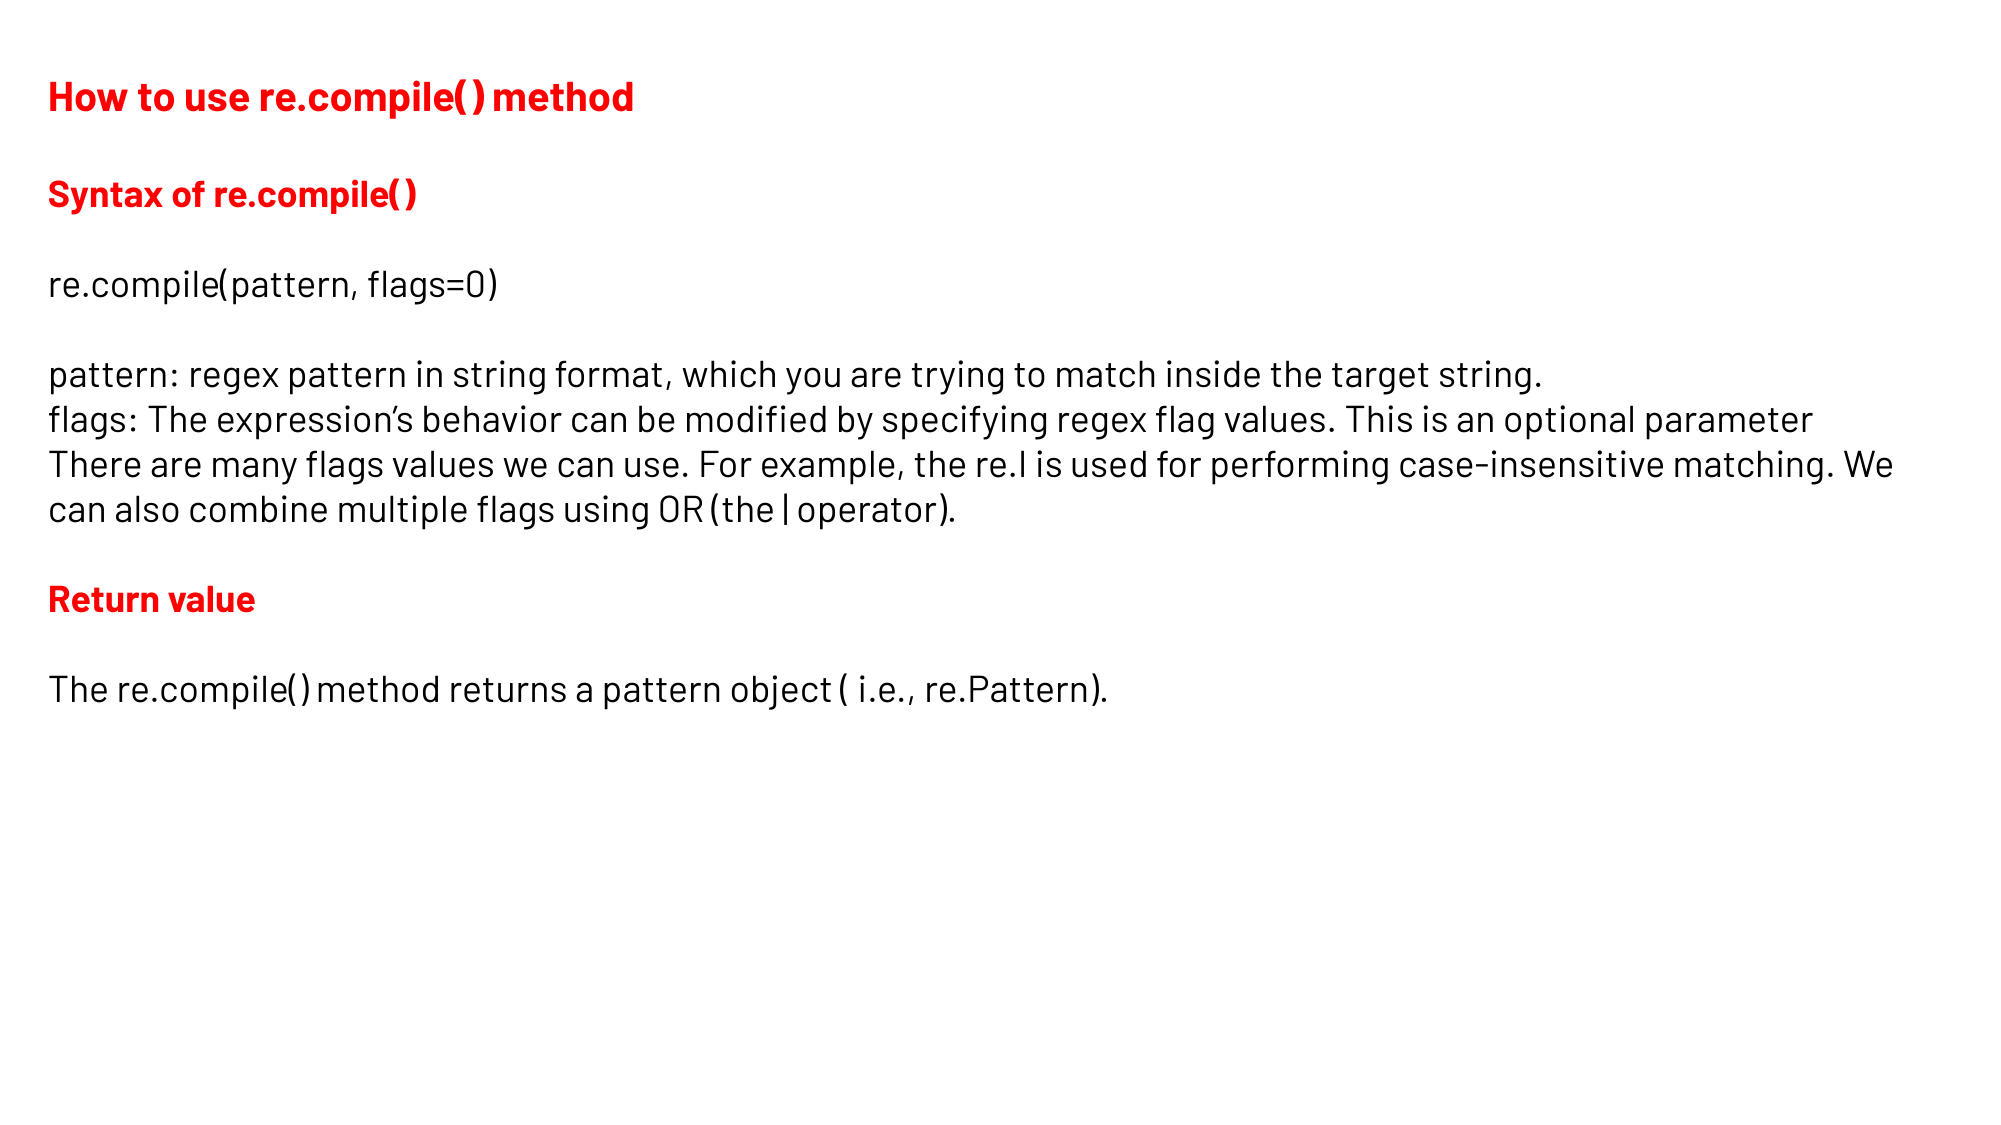

How to use re.compile() method

Syntax of re.compile()

re.compile(pattern, flags=0)

pattern: regex pattern in string format, which you are trying to match inside the target string.
flags: The expression’s behavior can be modified by specifying regex flag values. This is an optional parameter
There are many flags values we can use. For example, the re.I is used for performing case-insensitive matching. We can also combine multiple flags using OR (the | operator).

Return value

The re.compile() method returns a pattern object ( i.e., re.Pattern).